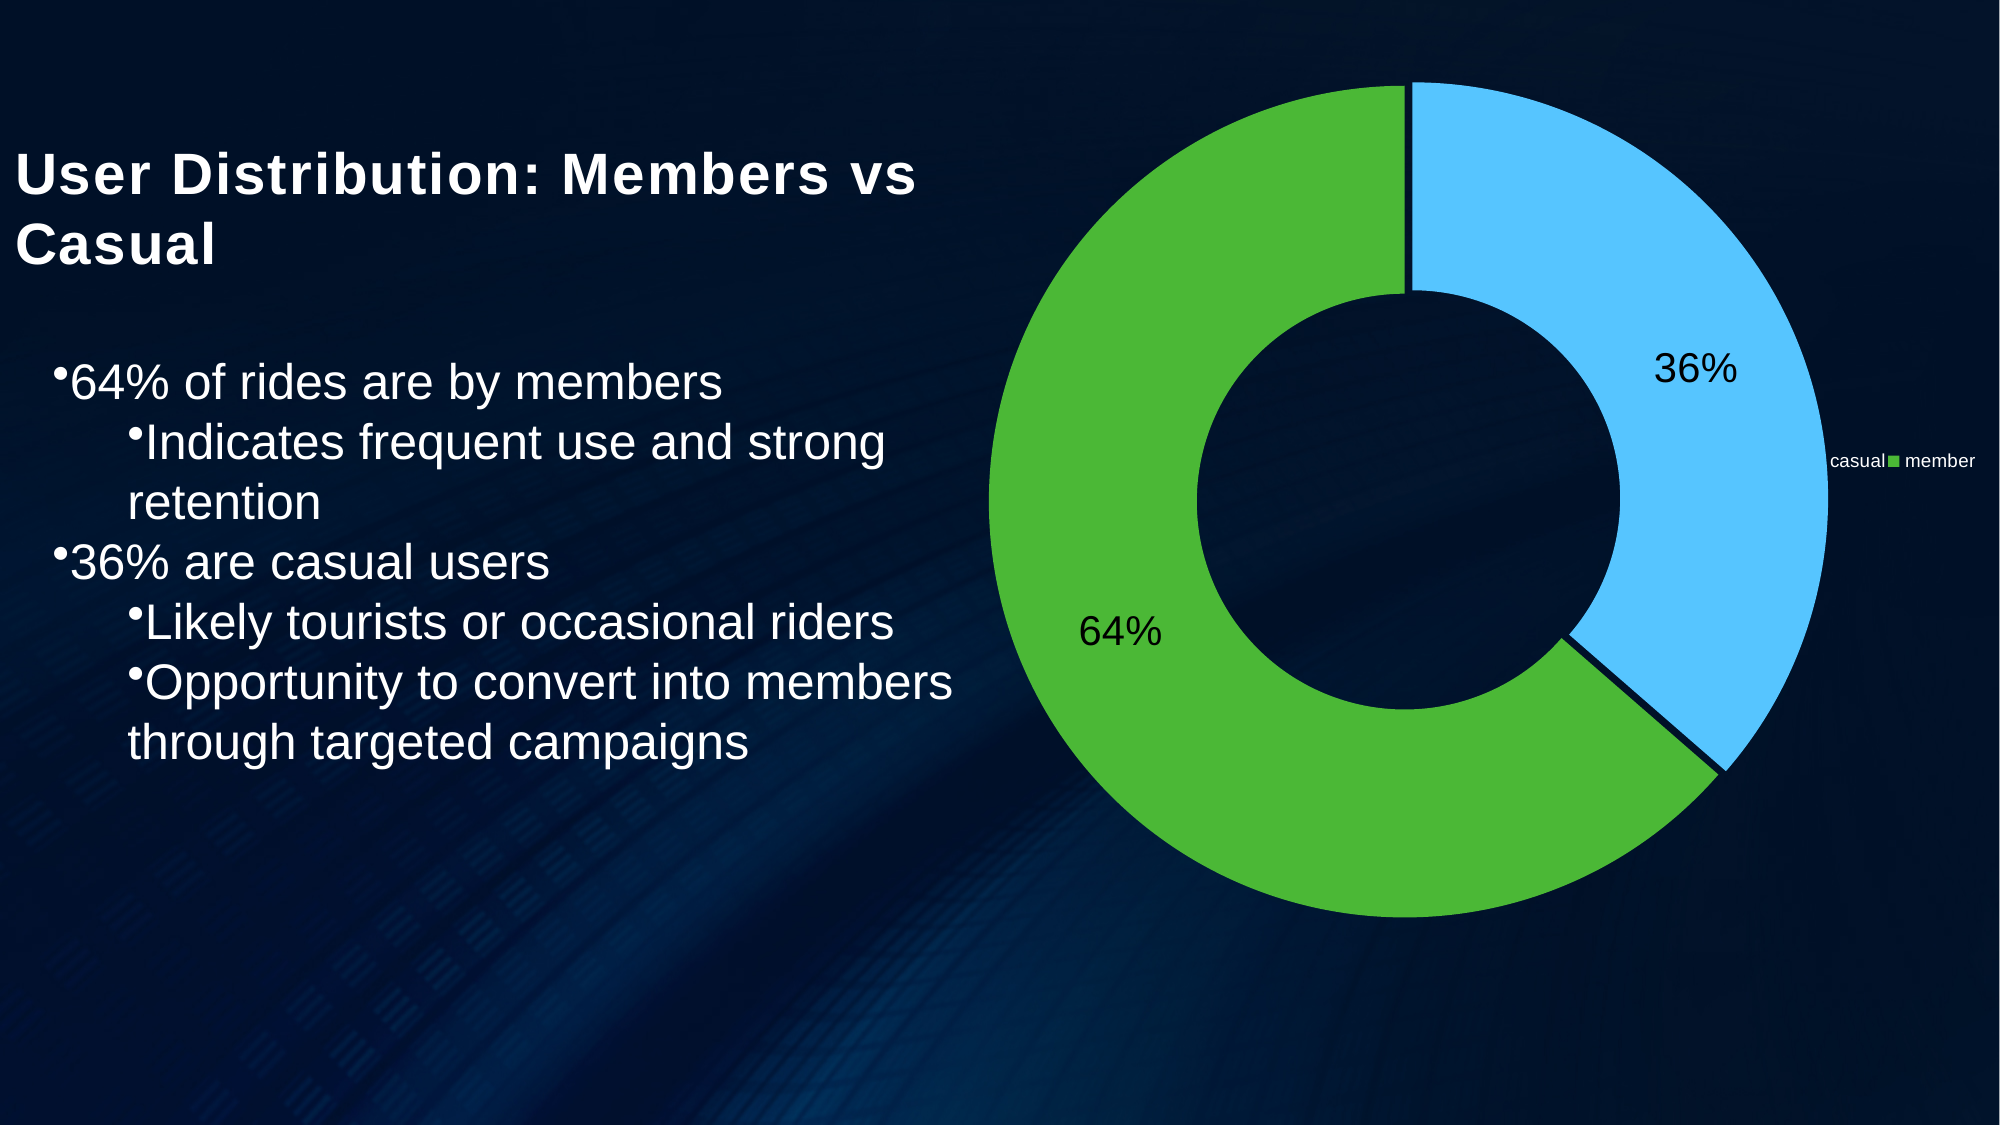

### Chart

| Category | Total |
|---|---|
| casual | 2130893.0 |
| member | 3723651.0 |
# User Distribution: Members vs Casual

64% of rides are by members
Indicates frequent use and strong retention
36% are casual users
Likely tourists or occasional riders
Opportunity to convert into members through targeted campaigns